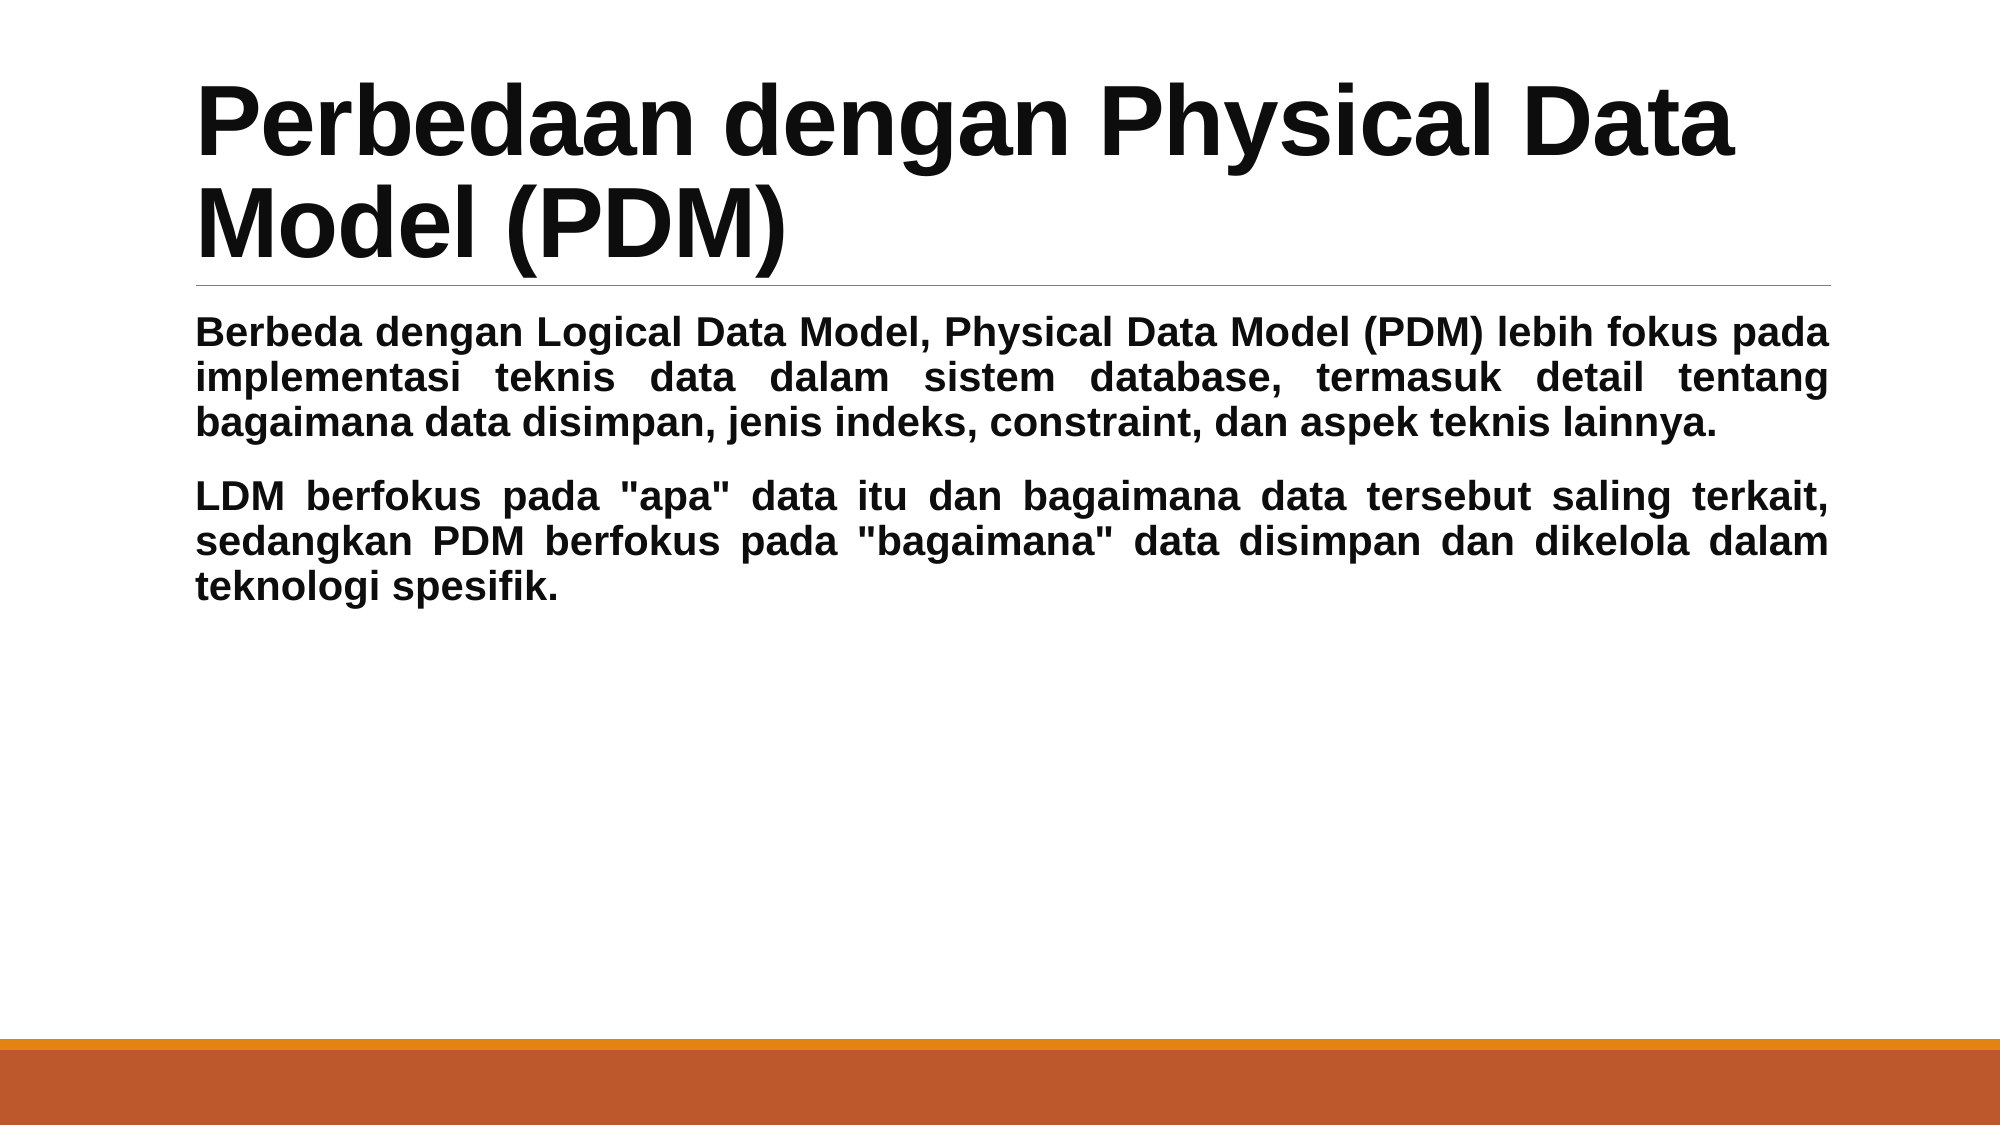

# Perbedaan dengan Physical Data Model (PDM)
Berbeda dengan Logical Data Model, Physical Data Model (PDM) lebih fokus pada implementasi teknis data dalam sistem database, termasuk detail tentang bagaimana data disimpan, jenis indeks, constraint, dan aspek teknis lainnya.
LDM berfokus pada "apa" data itu dan bagaimana data tersebut saling terkait, sedangkan PDM berfokus pada "bagaimana" data disimpan dan dikelola dalam teknologi spesifik.